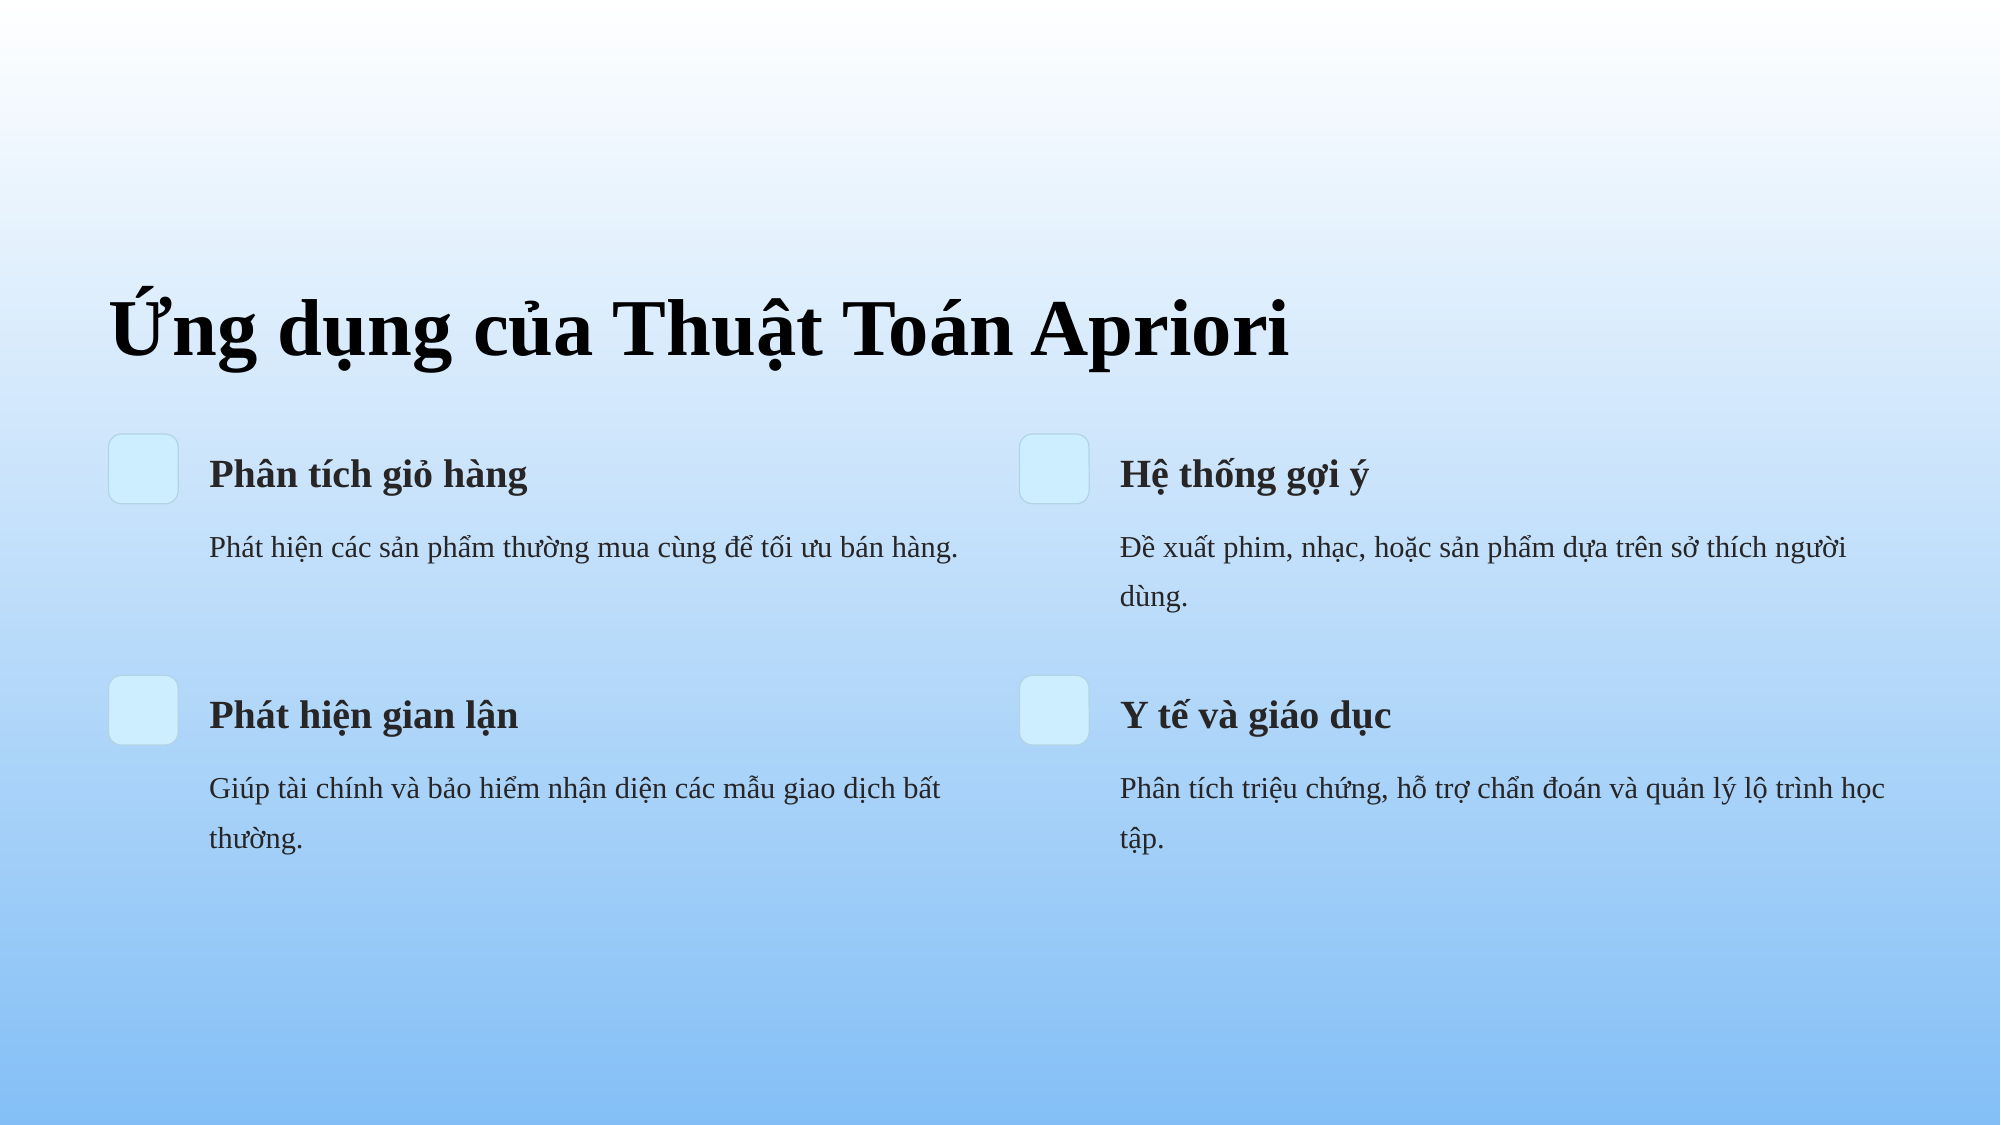

Ứng dụng của Thuật Toán Apriori

Phân tích giỏ hàng
Hệ thống gợi ý
Phát hiện các sản phẩm thường mua cùng để tối ưu bán hàng.
Đề xuất phim, nhạc, hoặc sản phẩm dựa trên sở thích người dùng.

Phát hiện gian lận
Y tế và giáo dục
Giúp tài chính và bảo hiểm nhận diện các mẫu giao dịch bất thường.
Phân tích triệu chứng, hỗ trợ chẩn đoán và quản lý lộ trình học tập.